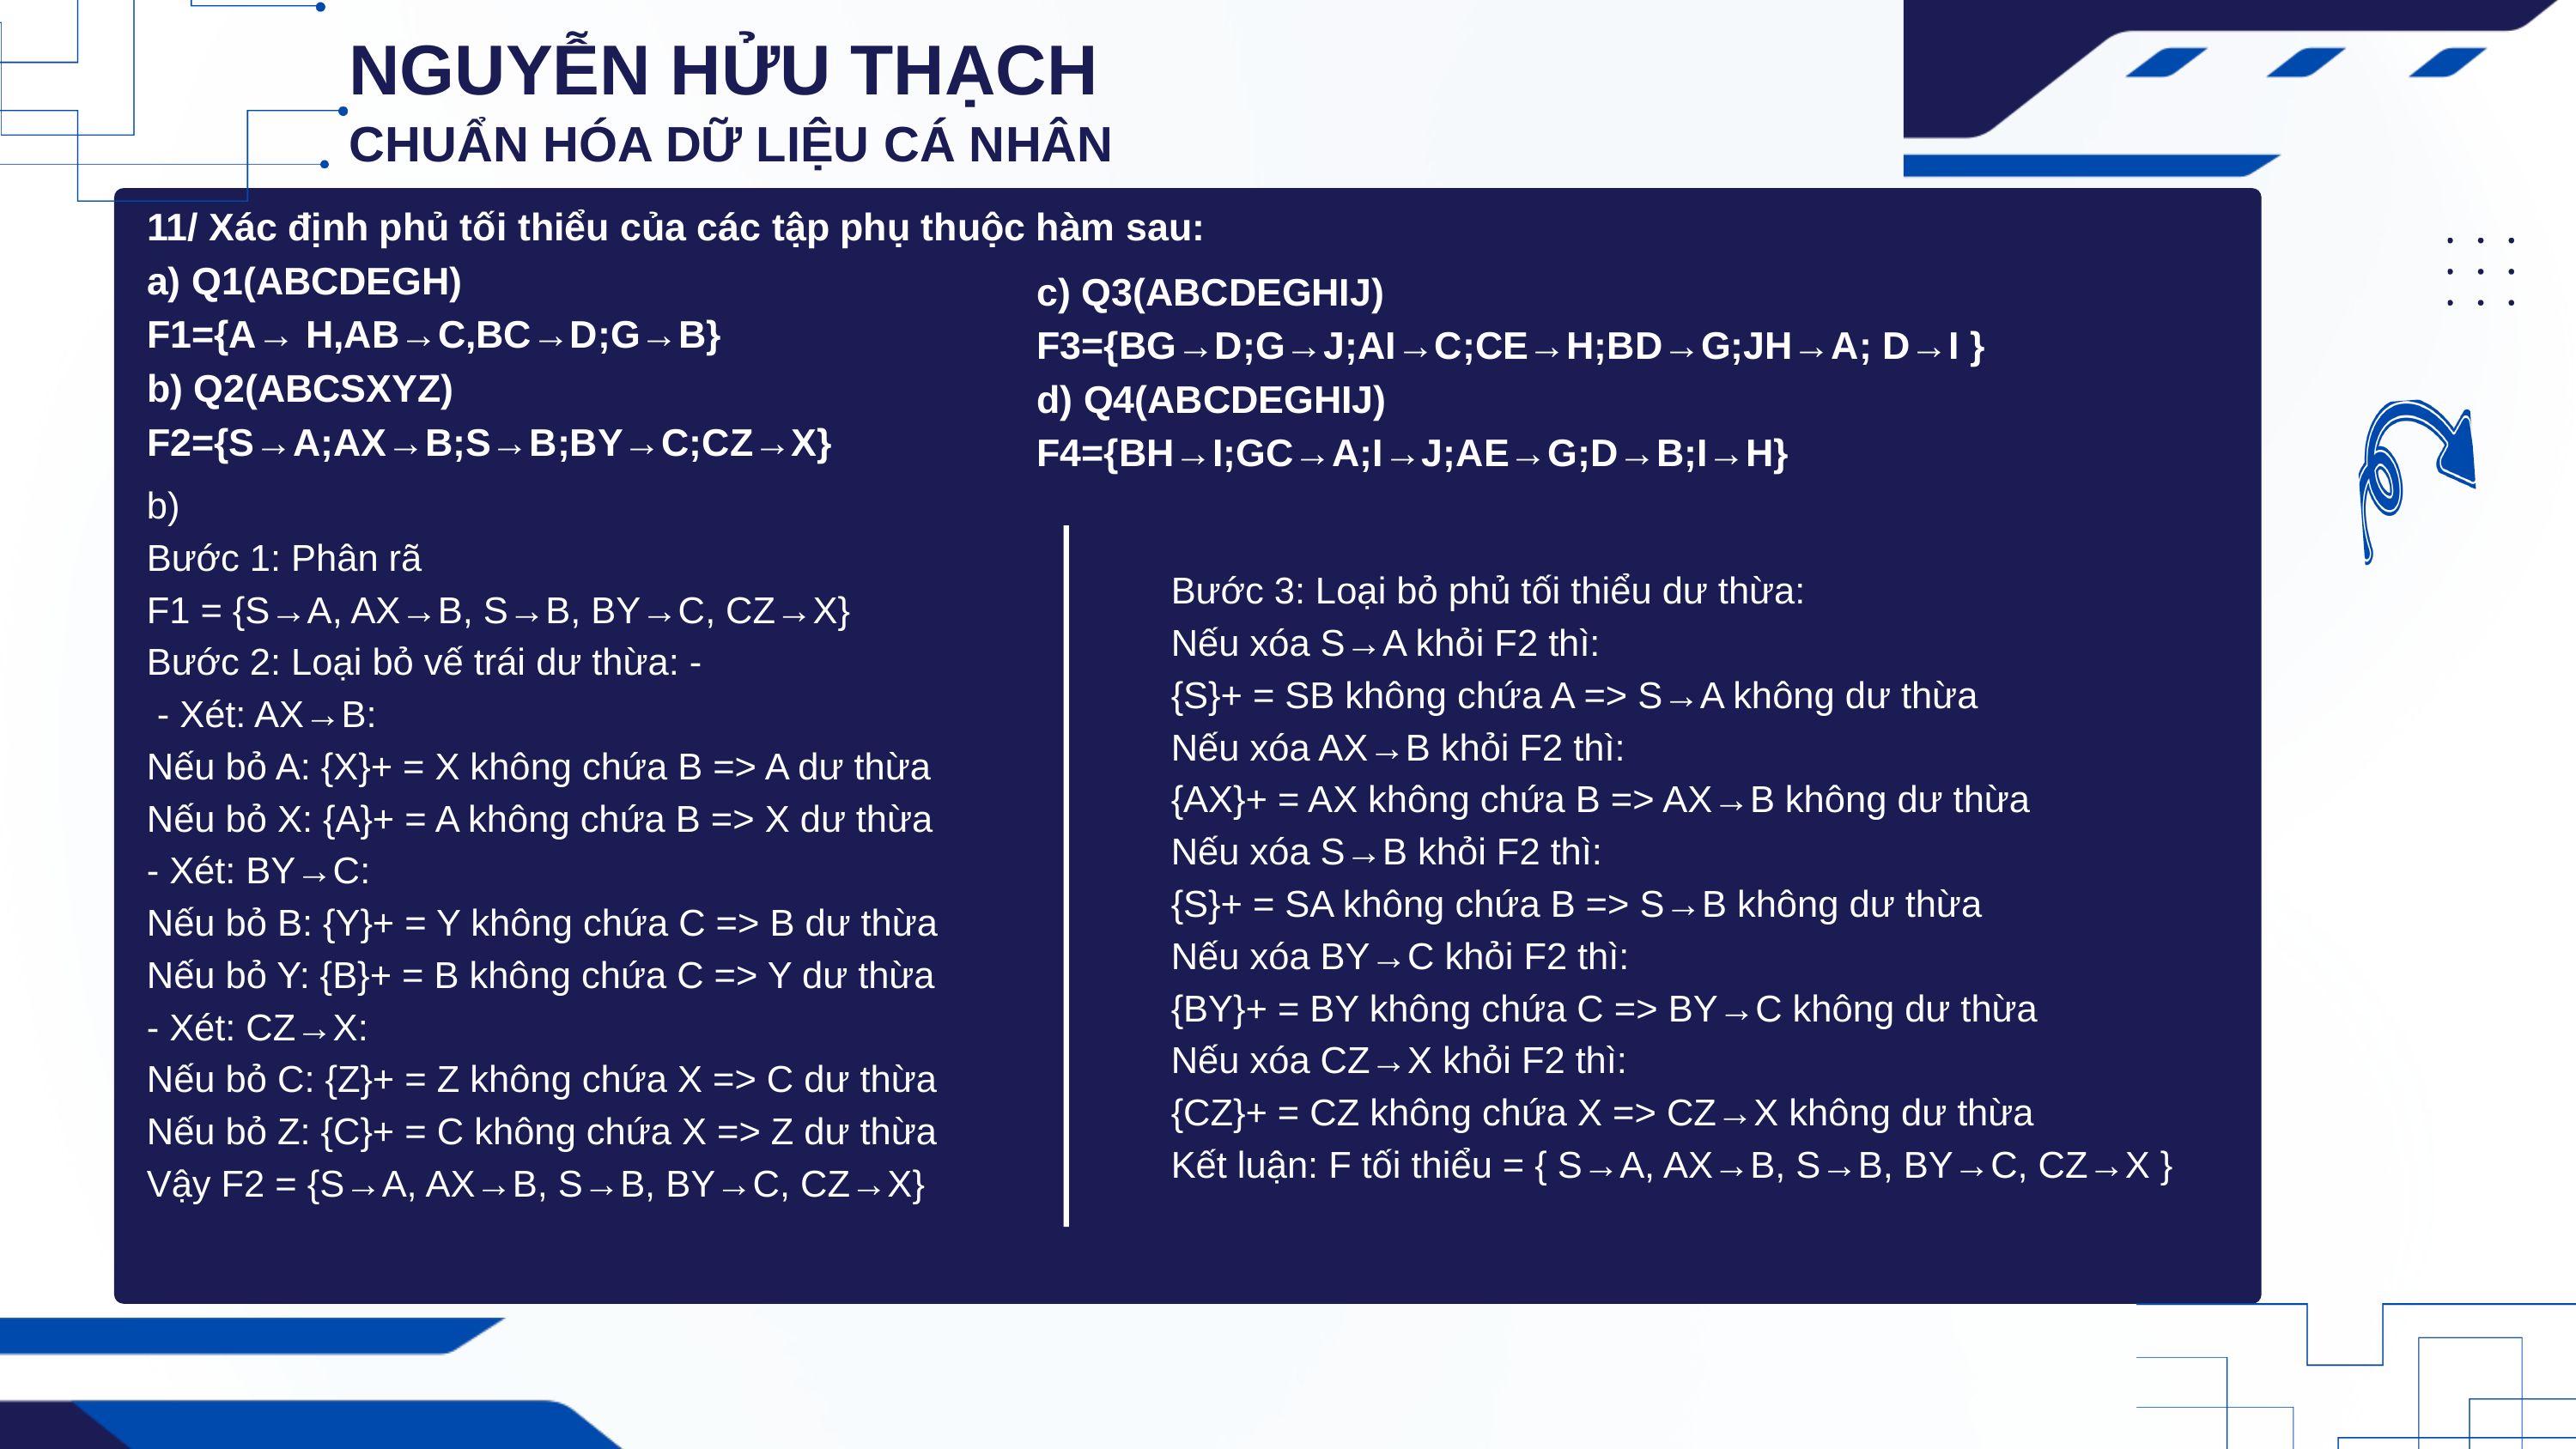

NGUYỄN HỬU THẠCH
CHUẨN HÓA DỮ LIỆU CÁ NHÂN

11/ Xác định phủ tối thiểu của các tập phụ thuộc hàm sau:
a) Q1(ABCDEGH)
F1={A→ H,AB→C,BC→D;G→B}
b) Q2(ABCSXYZ)
F2={S→A;AX→B;S→B;BY→C;CZ→X}

c) Q3(ABCDEGHIJ)
F3={BG→D;G→J;AI→C;CE→H;BD→G;JH→A; D→I }
d) Q4(ABCDEGHIJ)
F4={BH→I;GC→A;I→J;AE→G;D→B;I→H}

b)
Bước 1: Phân rã
F1 = {S→A, AX→B, S→B, BY→C, CZ→X}
Bước 2: Loại bỏ vế trái dư thừa: -
 - Xét: AX→B:
Nếu bỏ A: {X}+ = X không chứa B => A dư thừa
Nếu bỏ X: {A}+ = A không chứa B => X dư thừa
- Xét: BY→C:
Nếu bỏ B: {Y}+ = Y không chứa C => B dư thừa
Nếu bỏ Y: {B}+ = B không chứa C => Y dư thừa
- Xét: CZ→X:
Nếu bỏ C: {Z}+ = Z không chứa X => C dư thừa
Nếu bỏ Z: {C}+ = C không chứa X => Z dư thừa
Vậy F2 = {S→A, AX→B, S→B, BY→C, CZ→X}

Bước 3: Loại bỏ phủ tối thiểu dư thừa:
Nếu xóa S→A khỏi F2 thì:
{S}+ = SB không chứa A => S→A không dư thừa
Nếu xóa AX→B khỏi F2 thì:
{AX}+ = AX không chứa B => AX→B không dư thừa
Nếu xóa S→B khỏi F2 thì:
{S}+ = SA không chứa B => S→B không dư thừa
Nếu xóa BY→C khỏi F2 thì:
{BY}+ = BY không chứa C => BY→C không dư thừa
Nếu xóa CZ→X khỏi F2 thì:
{CZ}+ = CZ không chứa X => CZ→X không dư thừa
Kết luận: F tối thiểu = { S→A, AX→B, S→B, BY→C, CZ→X }